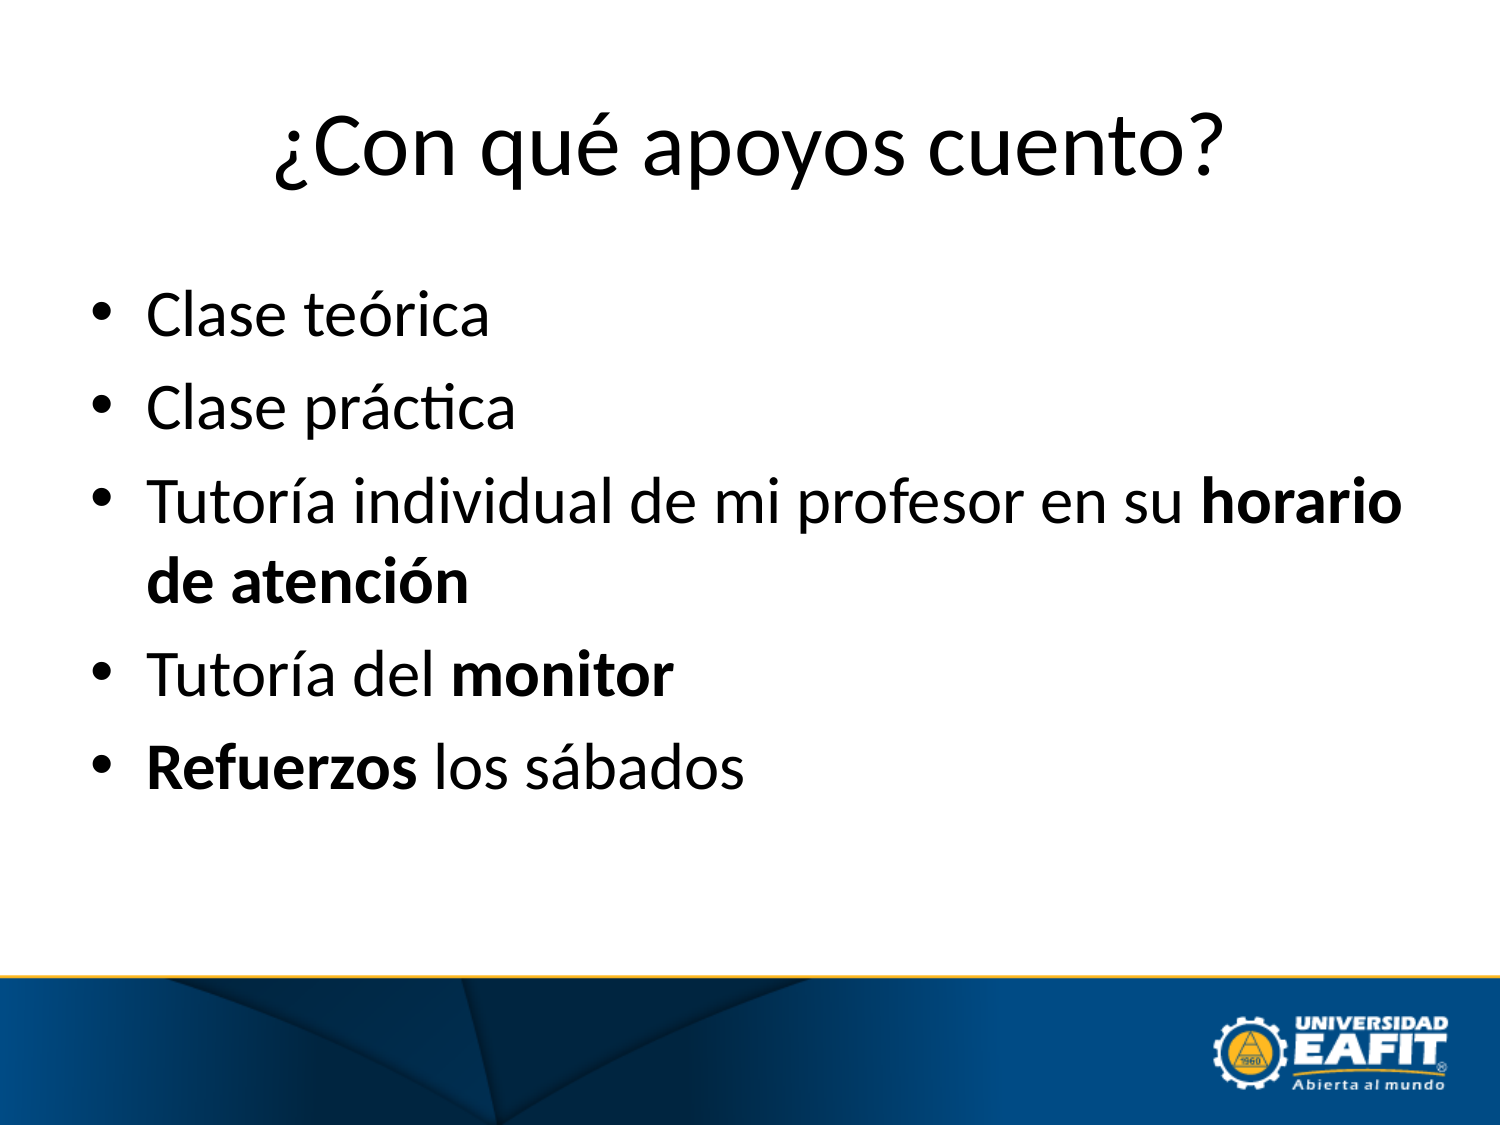

# ¿Con qué apoyos cuento?
Clase teórica
Clase práctica
Tutoría individual de mi profesor en su horario de atención
Tutoría del monitor
Refuerzos los sábados